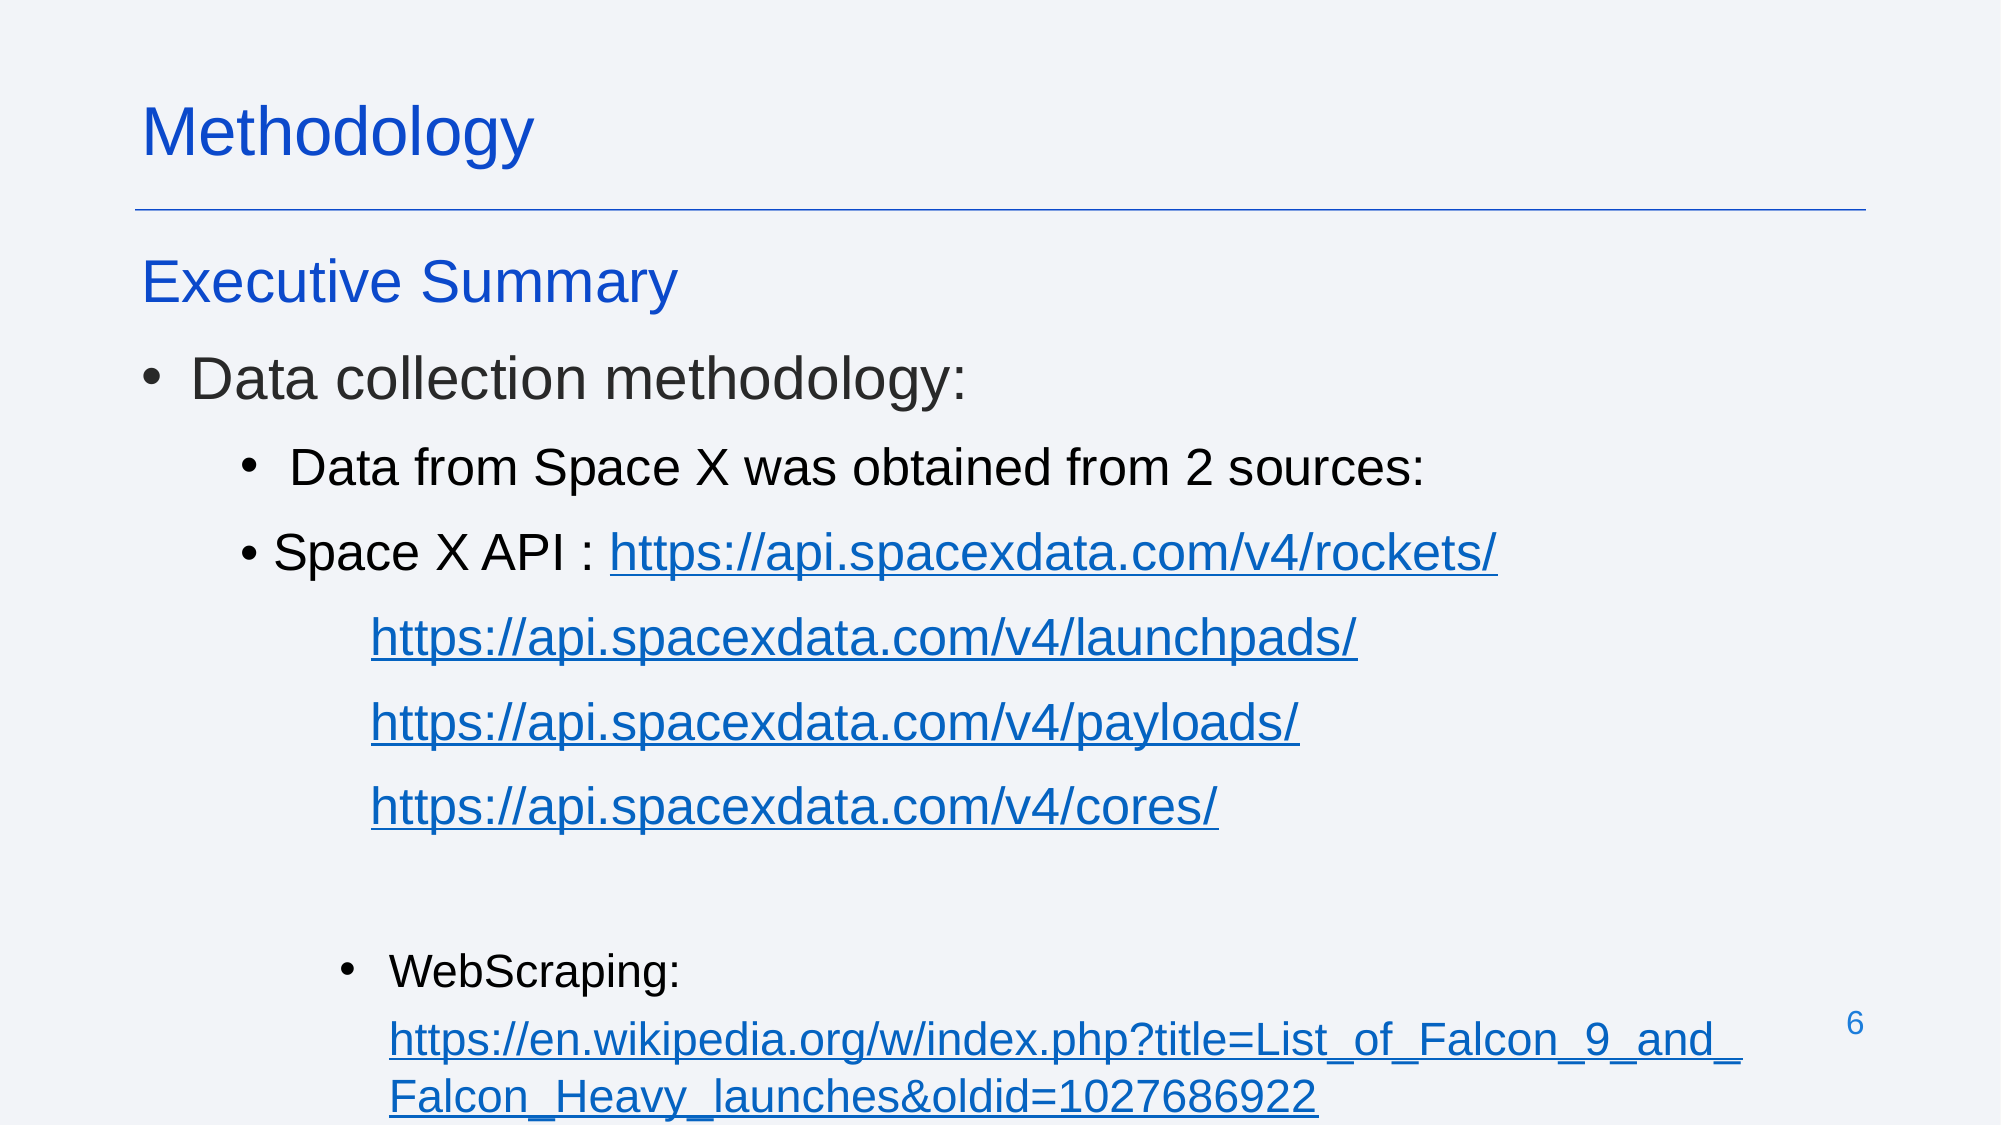

Methodology
Executive Summary
Data collection methodology:
Data from Space X was obtained from 2 sources:
	• Space X API : https://api.spacexdata.com/v4/rockets/
		         https://api.spacexdata.com/v4/launchpads/
		         https://api.spacexdata.com/v4/payloads/
		         https://api.spacexdata.com/v4/cores/

WebScraping: https://en.wikipedia.org/w/index.php?title=List_of_Falcon_9_and_Falcon_Heavy_launches&oldid=1027686922
6